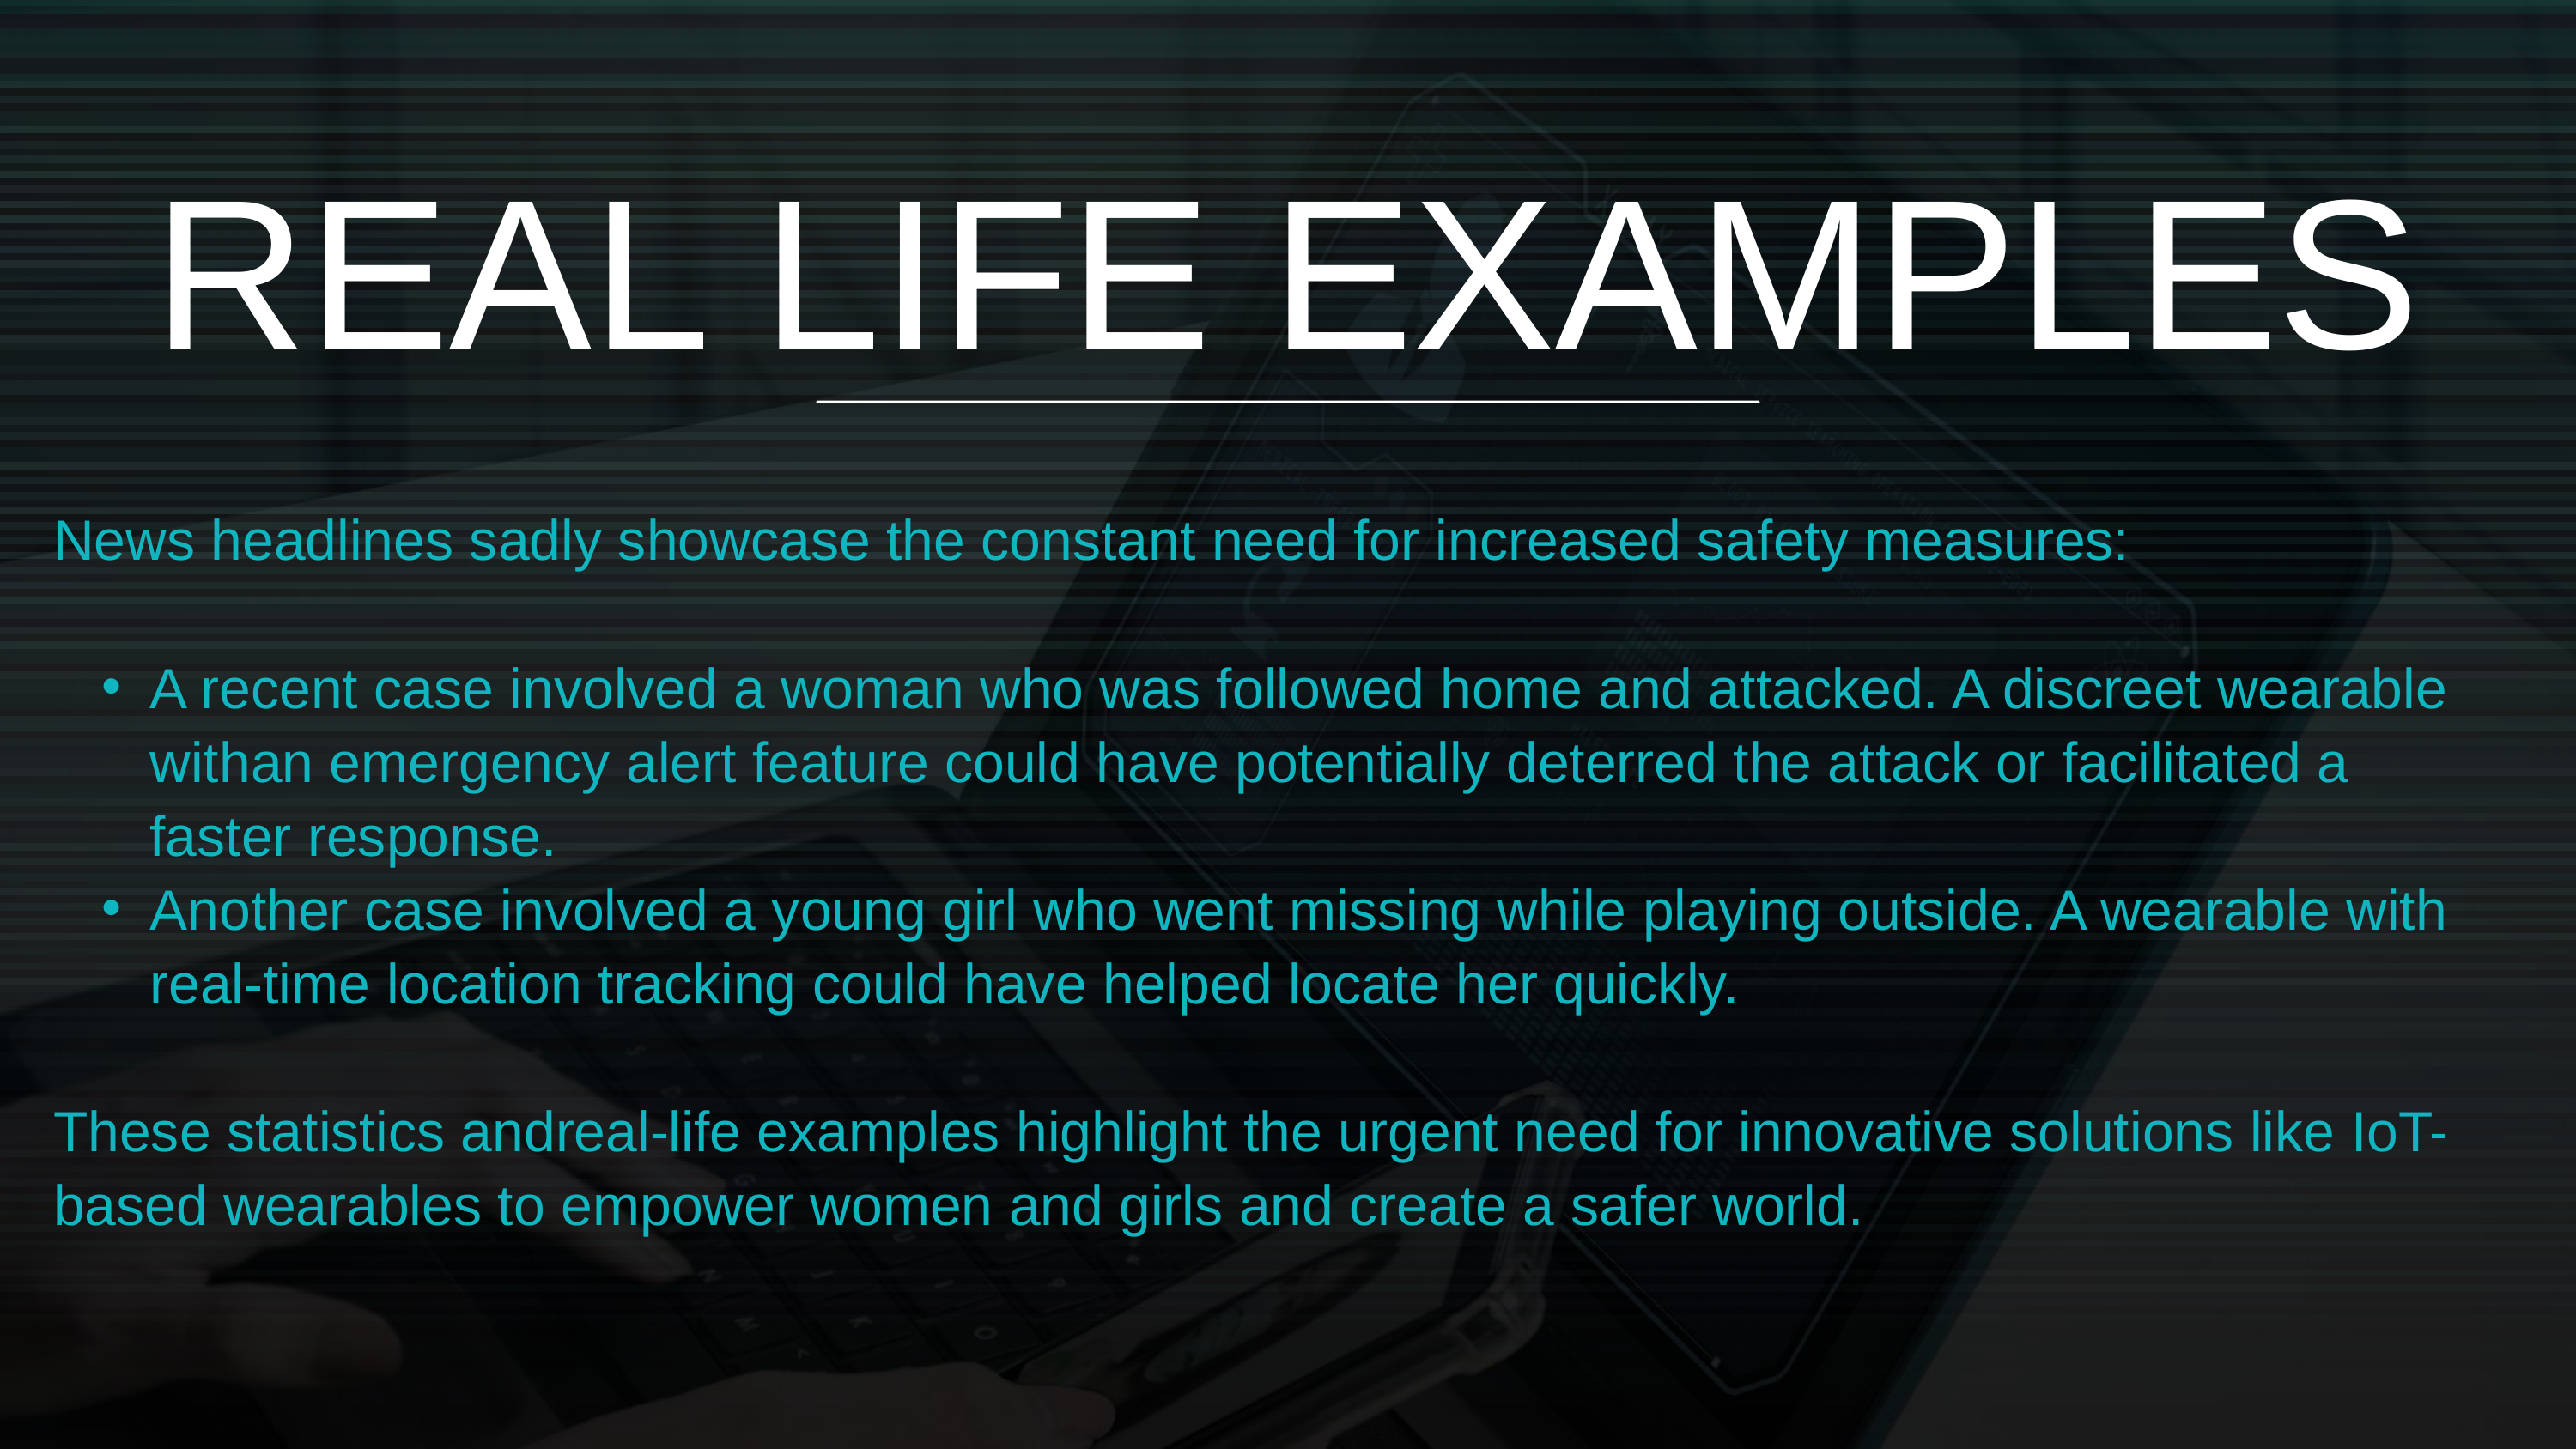

REAL LIFE EXAMPLES

News headlines sadly showcase the constant need for increased safety measures:

A recent case involved a woman who was followed home and attacked. A discreet wearable withan emergency alert feature could have potentially deterred the attack or facilitated a faster response.
Another case involved a young girl who went missing while playing outside. A wearable with real-time location tracking could have helped locate her quickly.

These statistics andreal-life examples highlight the urgent need for innovative solutions like IoT-based wearables to empower women and girls and create a safer world.